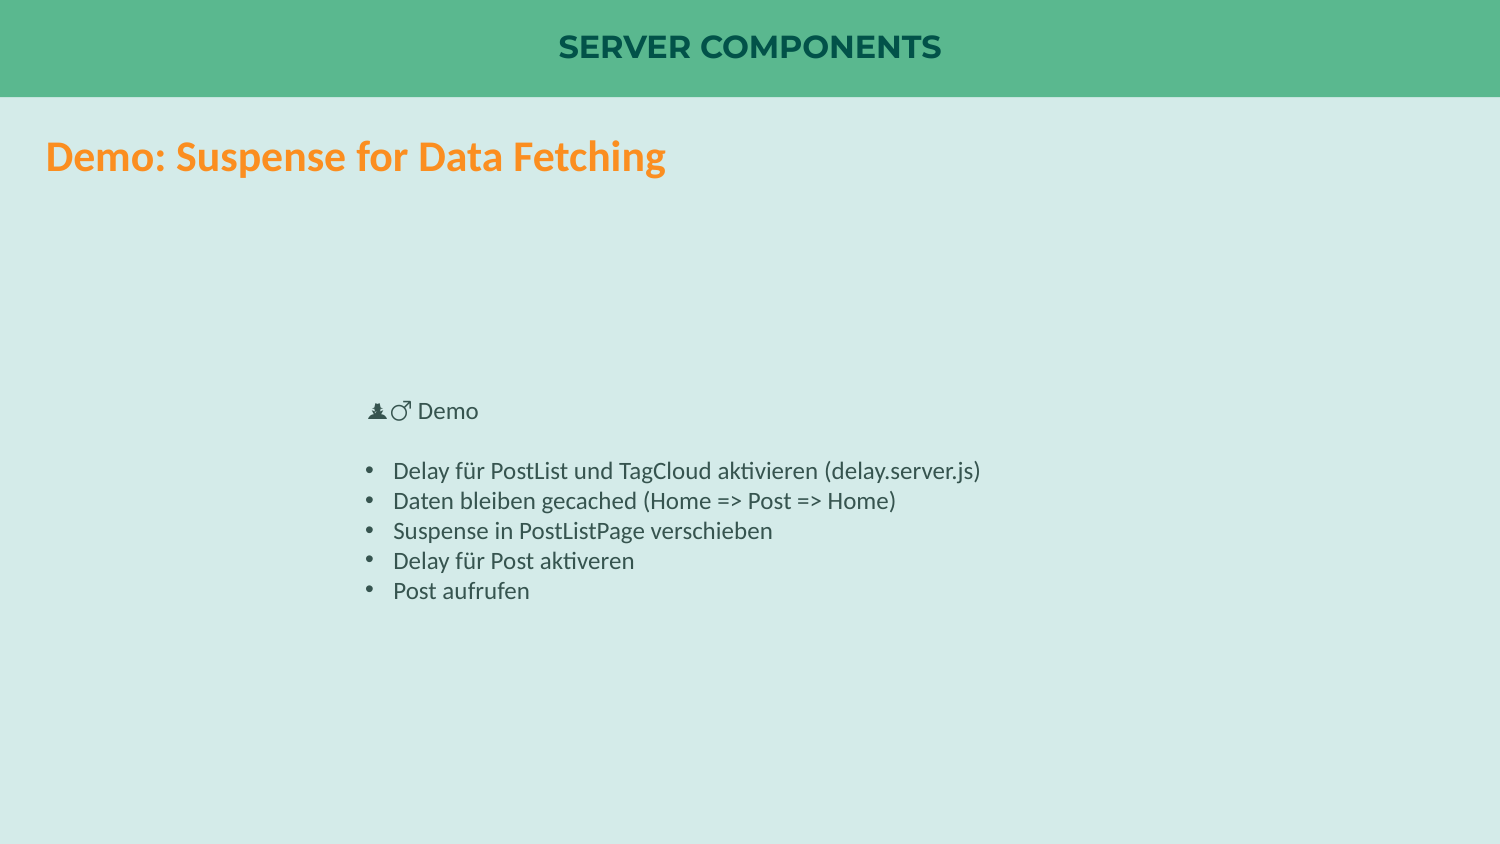

# Server Components
Demo: Suspense for Data Fetching
🕵️‍♂️ Demo

Delay für PostList und TagCloud aktivieren (delay.server.js)
Daten bleiben gecached (Home => Post => Home)
Suspense in PostListPage verschieben
Delay für Post aktiveren
Post aufrufen